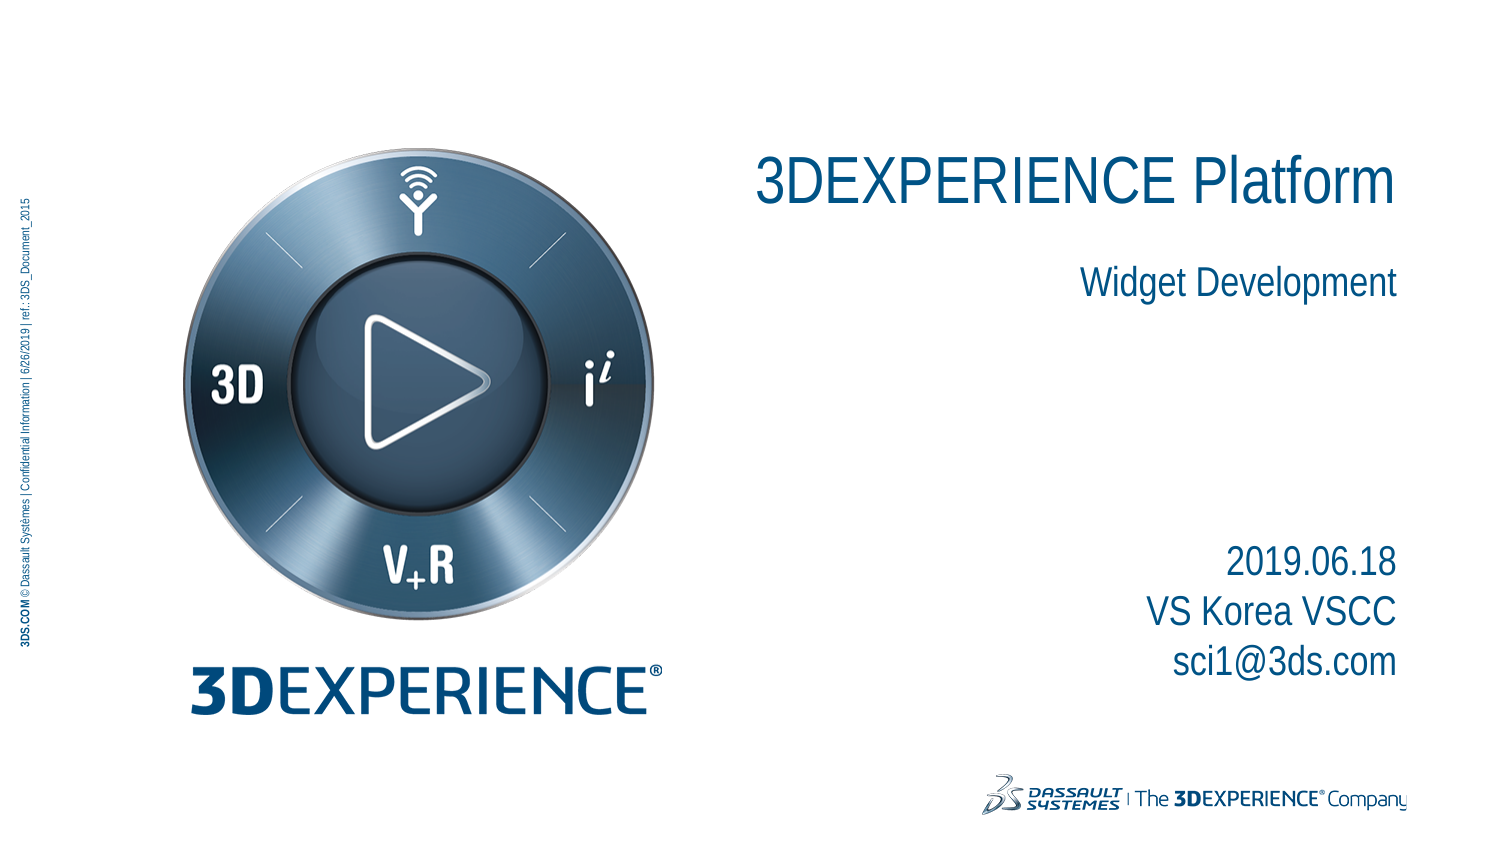

# 3DEXPERIENCE Platform
Widget Development
2019.06.18
VS Korea VSCC
sci1@3ds.com